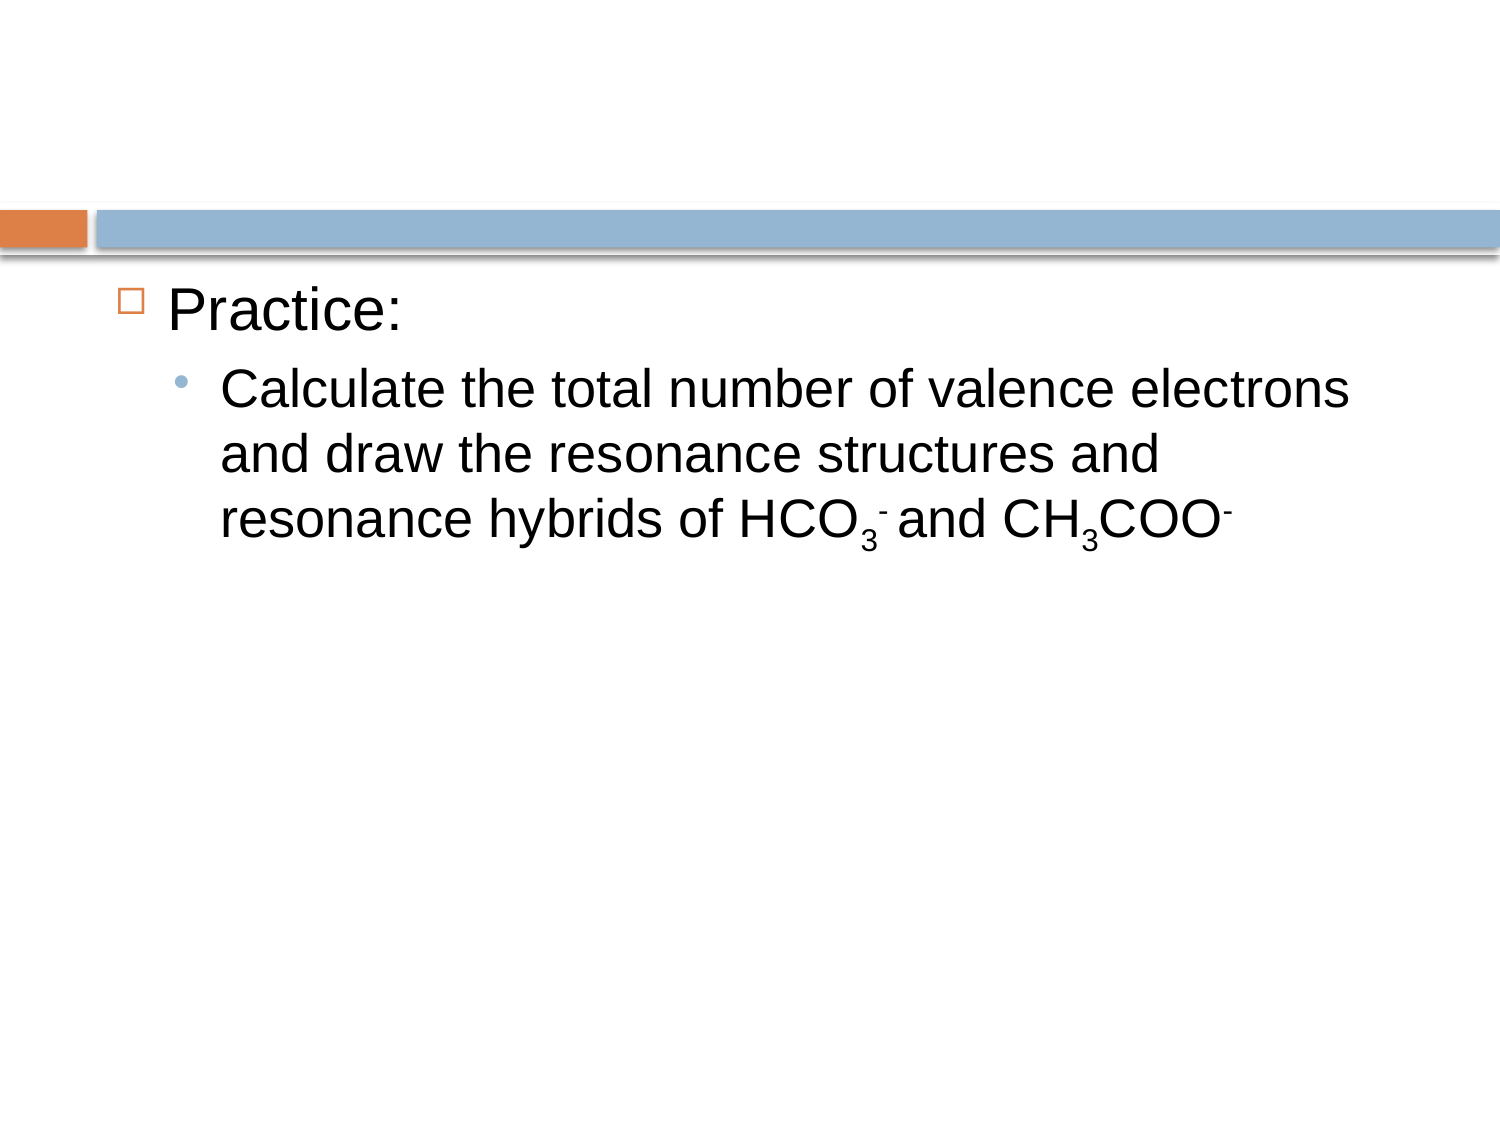

Practice:
Calculate the total number of valence electrons and draw the resonance structures and resonance hybrids of HCO3- and CH3COO-